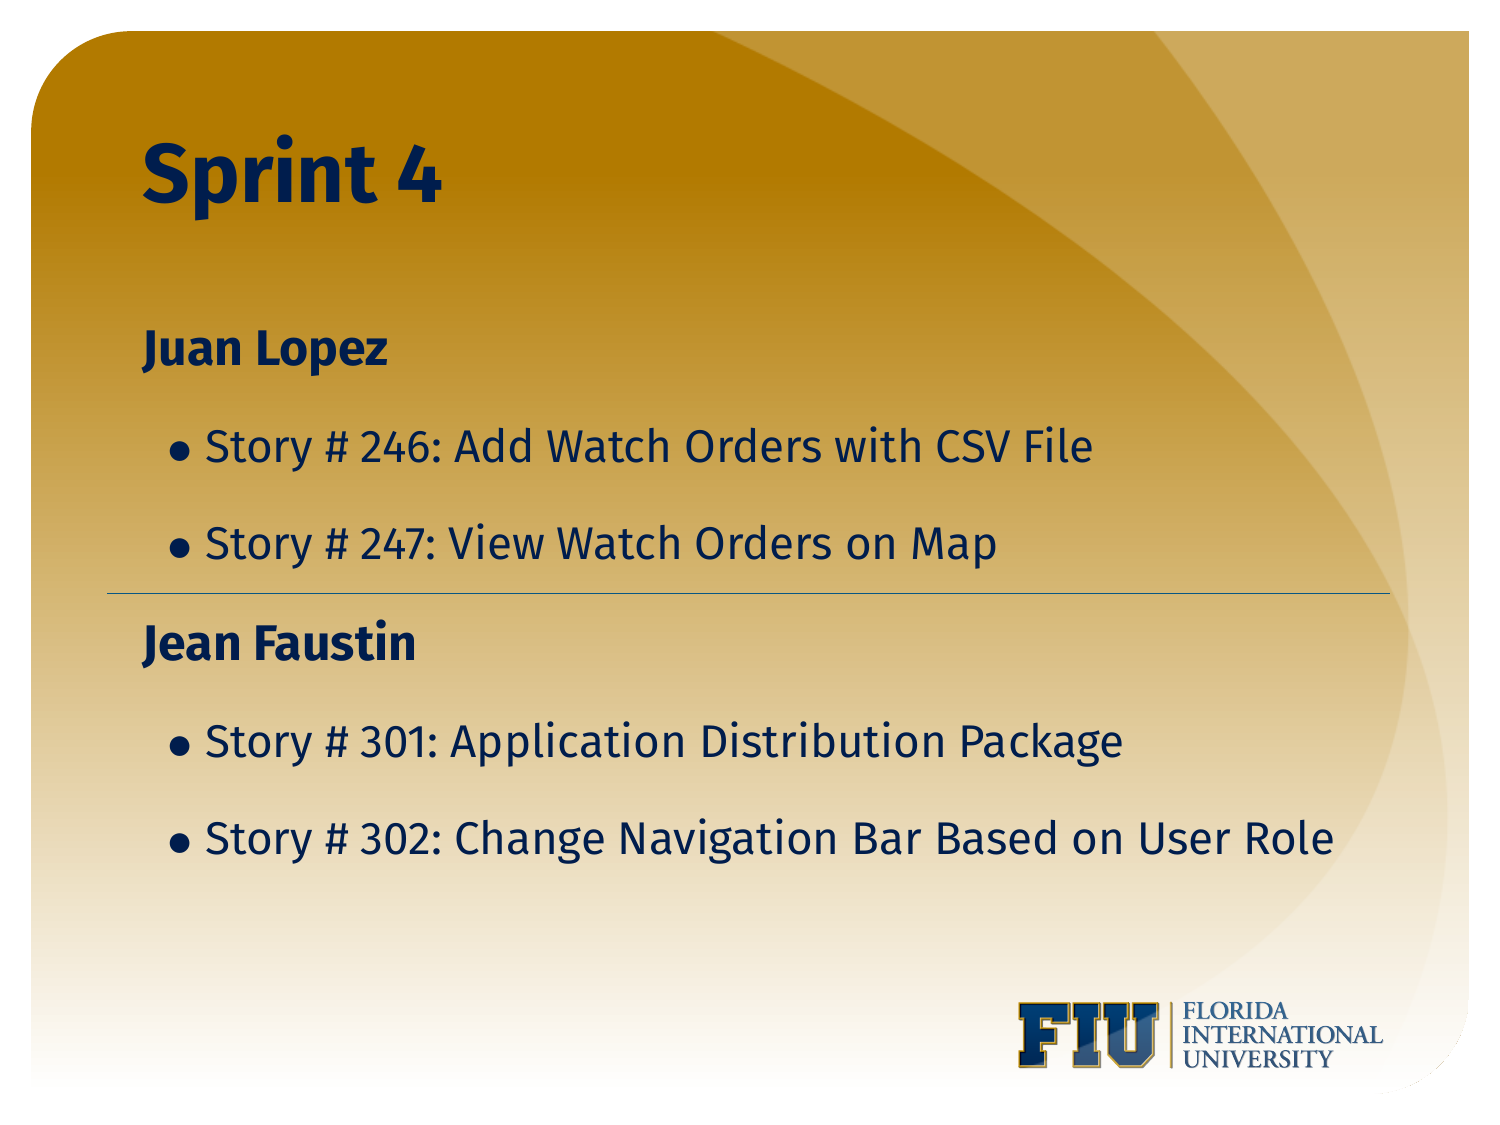

# Sprint 4
Juan Lopez
 Story # 246: Add Watch Orders with CSV File
 Story # 247: View Watch Orders on Map
Jean Faustin
 Story # 301: Application Distribution Package
 Story # 302: Change Navigation Bar Based on User Role